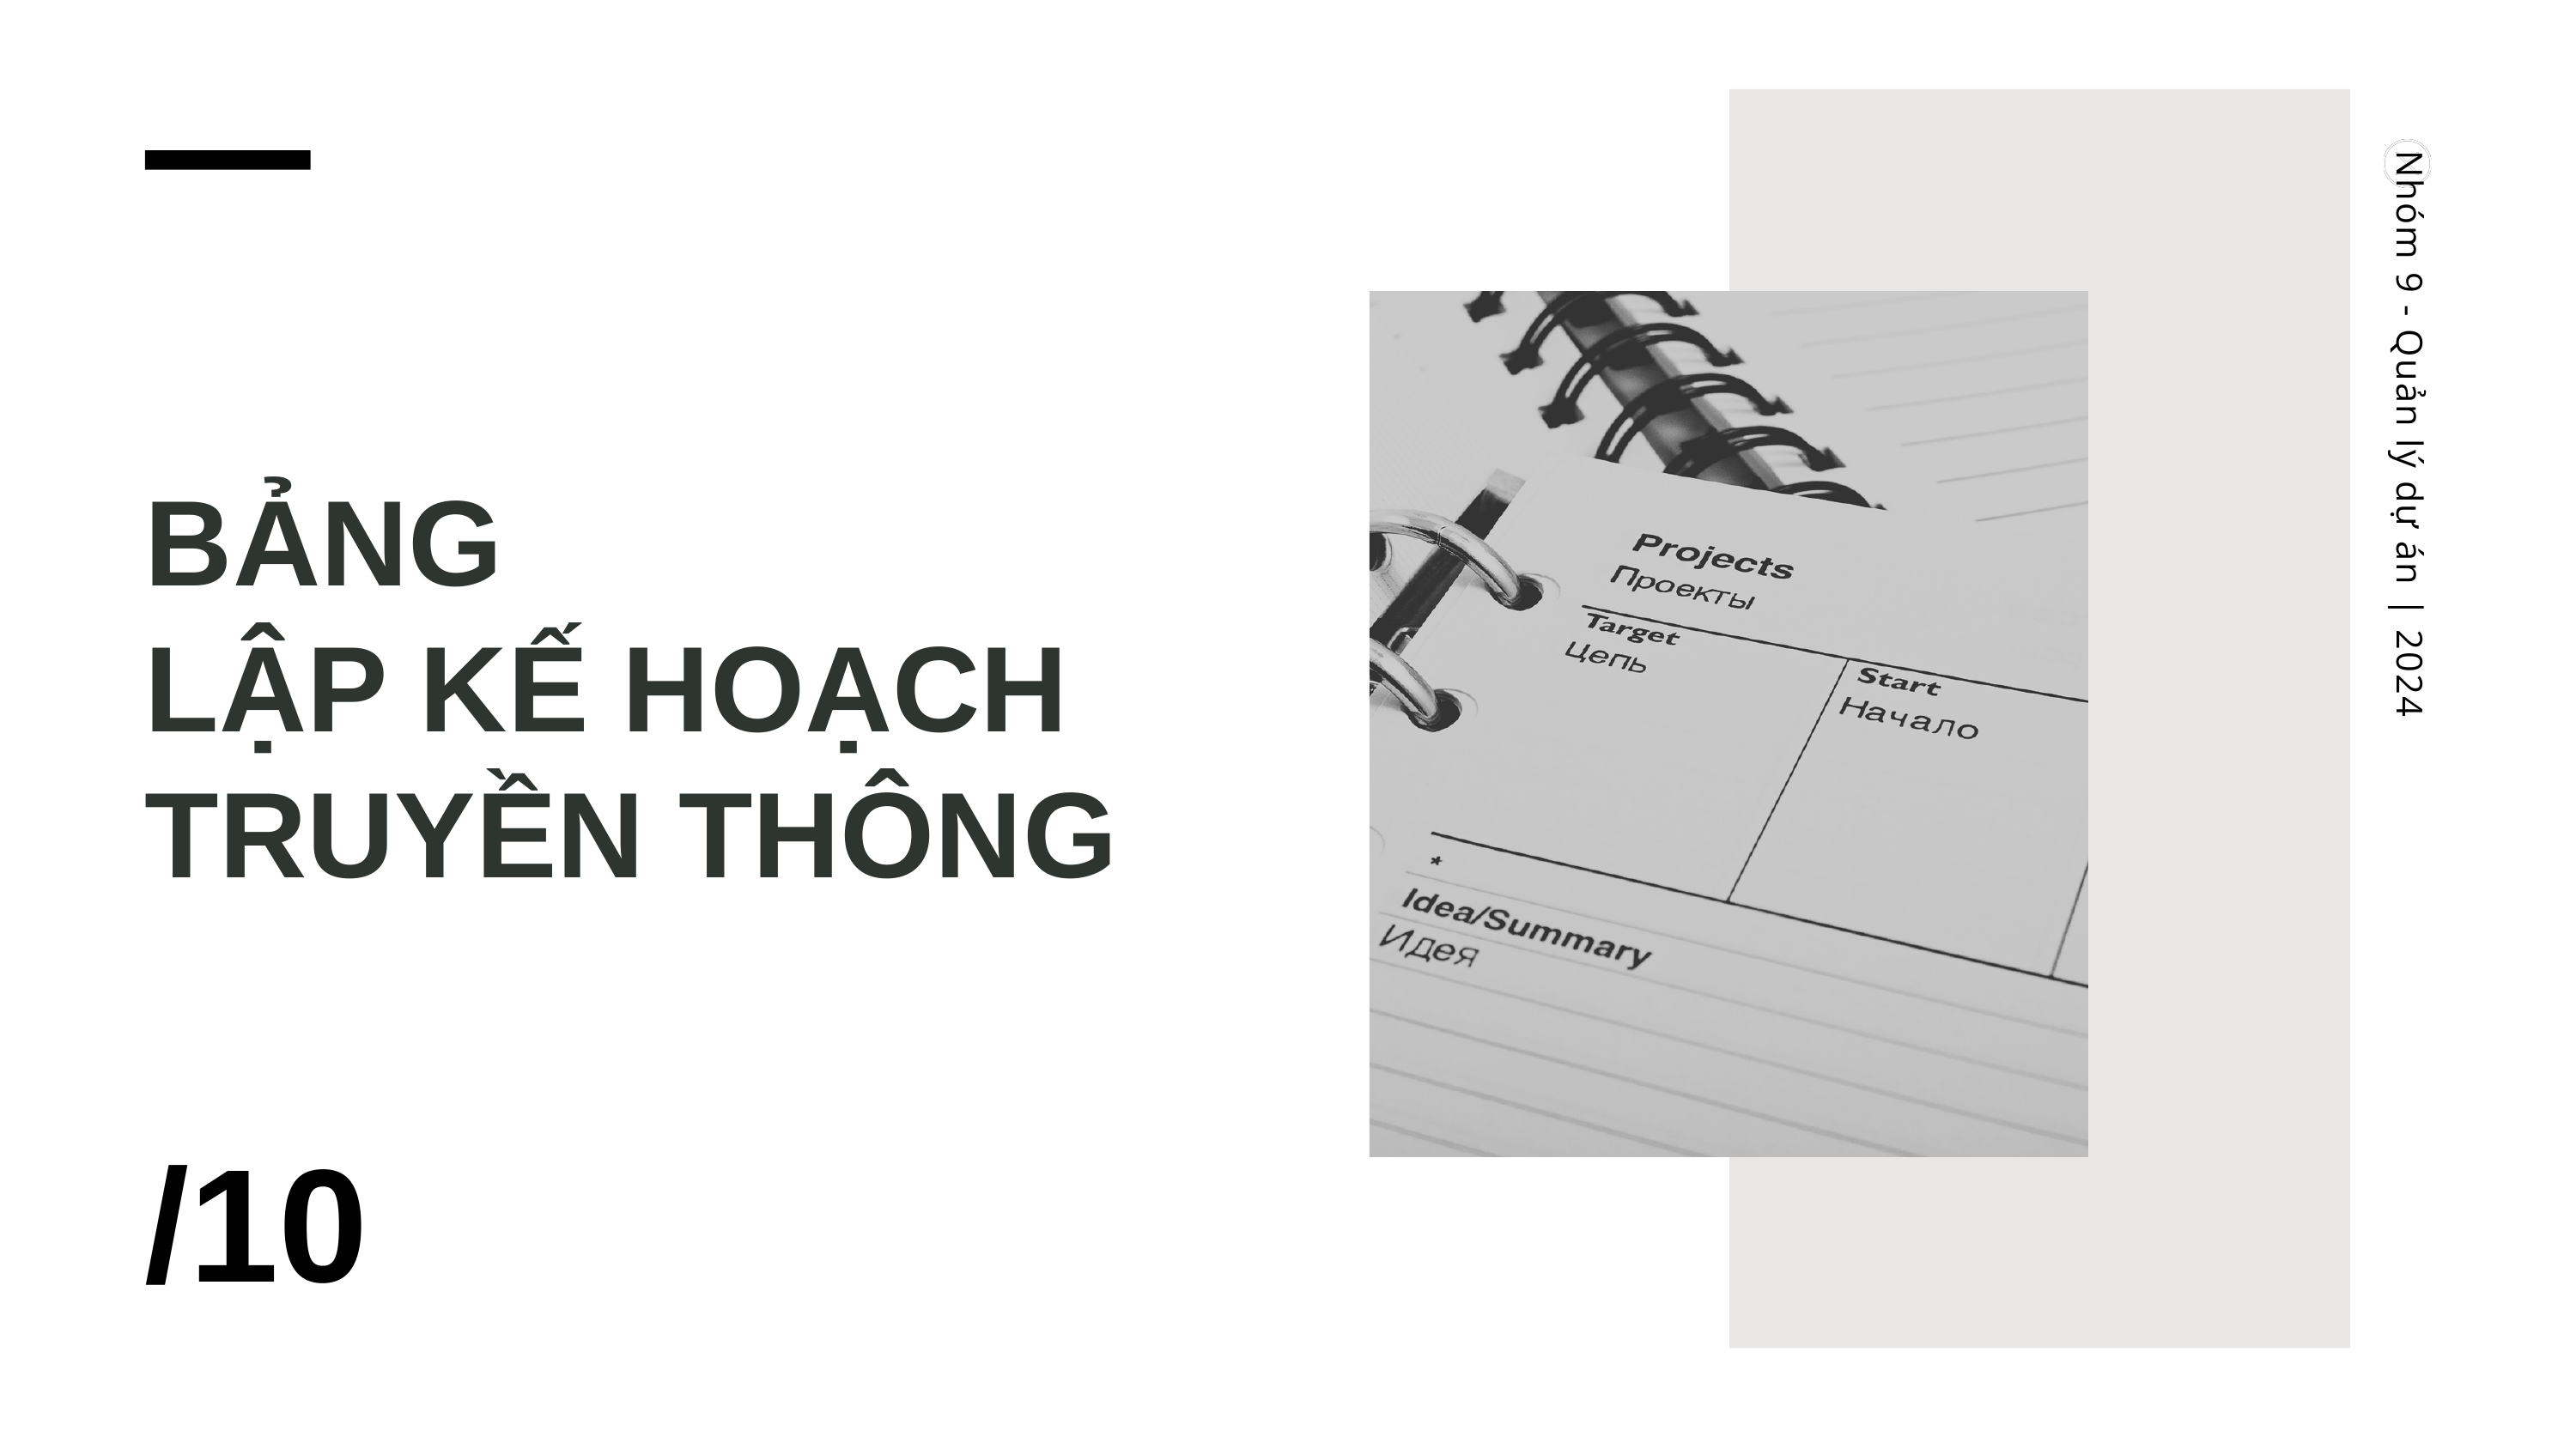

Nhóm 9 - Quản lý dự án | 2024
BẢNG
LẬP KẾ HOẠCH
TRUYỀN THÔNG

/10